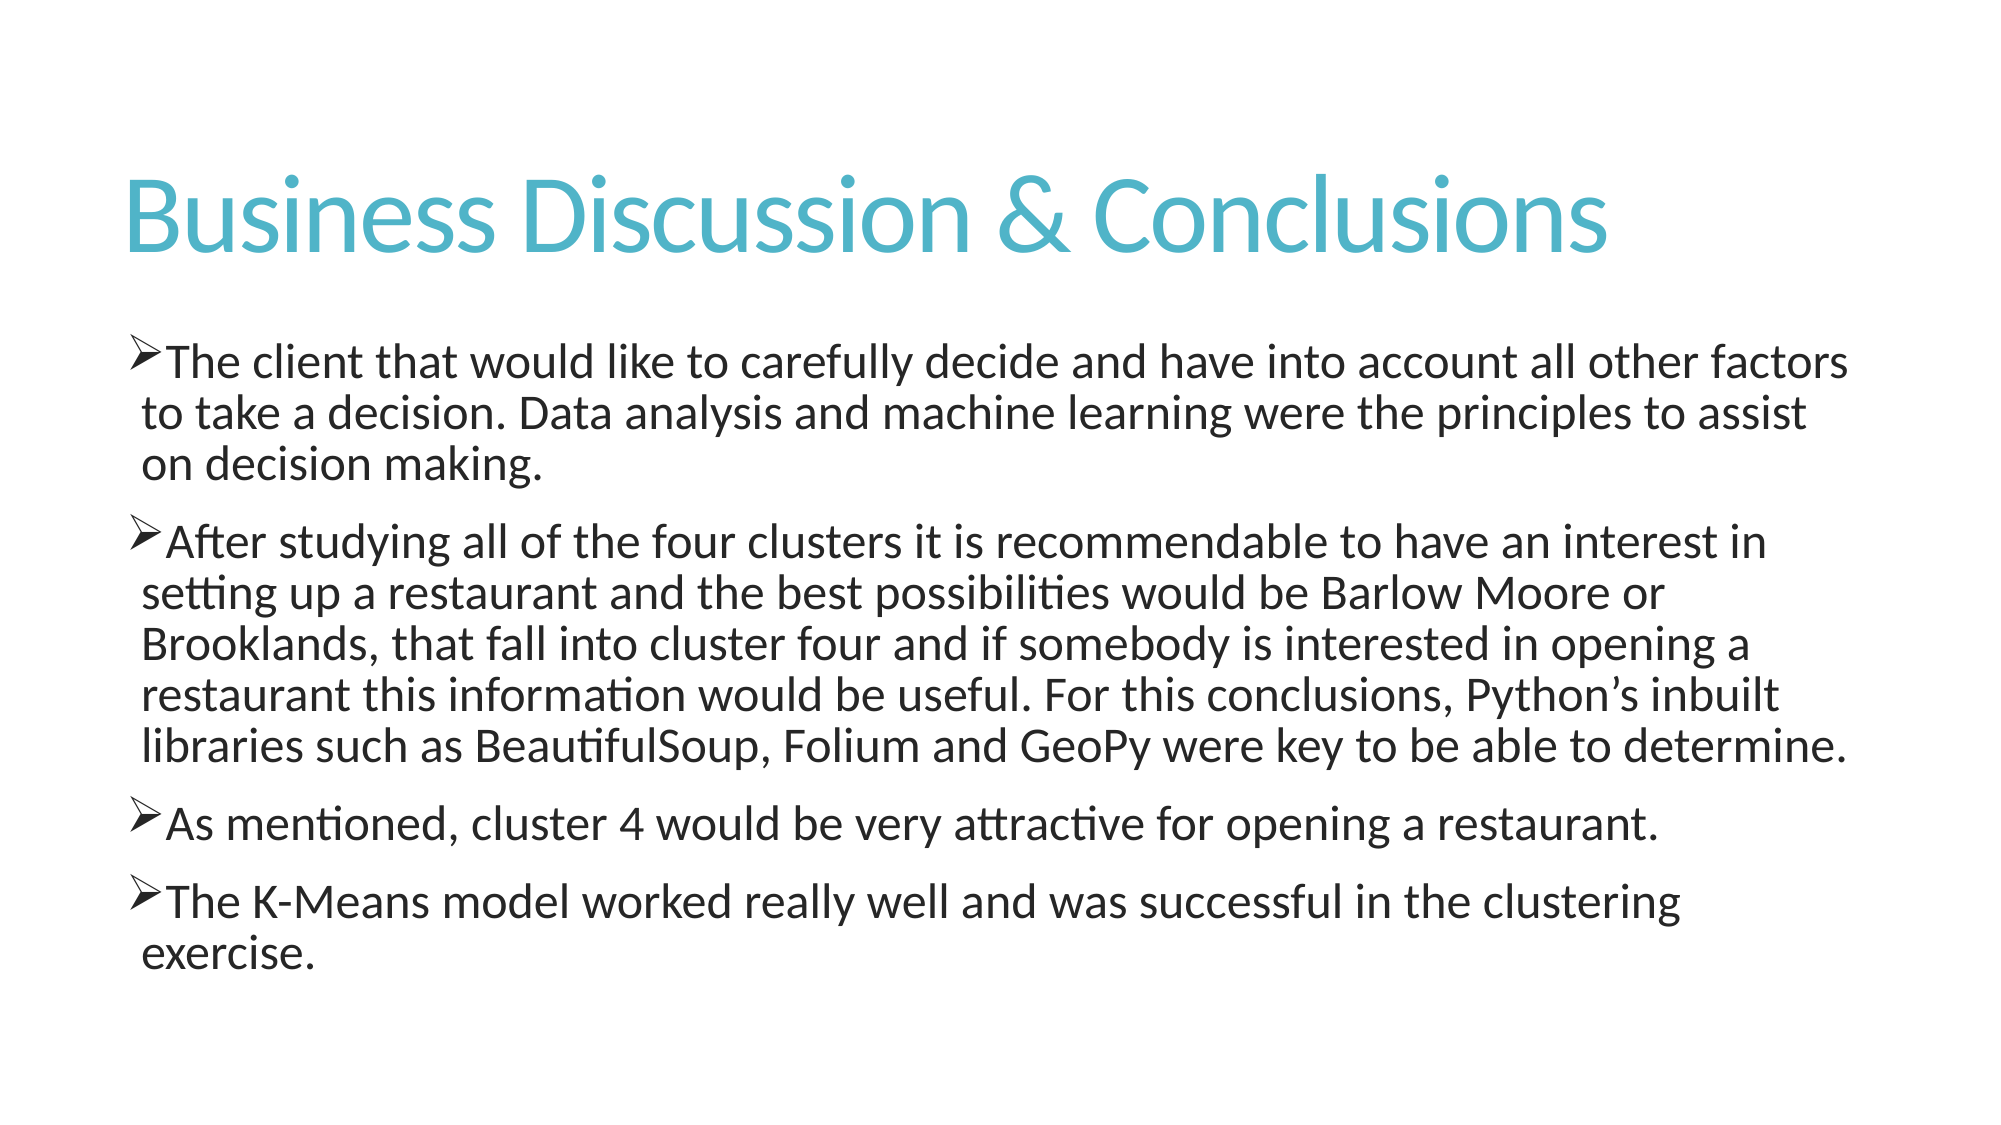

# Business Discussion & Conclusions
The client that would like to carefully decide and have into account all other factors to take a decision. Data analysis and machine learning were the principles to assist on decision making.
After studying all of the four clusters it is recommendable to have an interest in setting up a restaurant and the best possibilities would be Barlow Moore or Brooklands, that fall into cluster four and if somebody is interested in opening a restaurant this information would be useful. For this conclusions, Python’s inbuilt libraries such as BeautifulSoup, Folium and GeoPy were key to be able to determine.
As mentioned, cluster 4 would be very attractive for opening a restaurant.
The K-Means model worked really well and was successful in the clustering exercise.